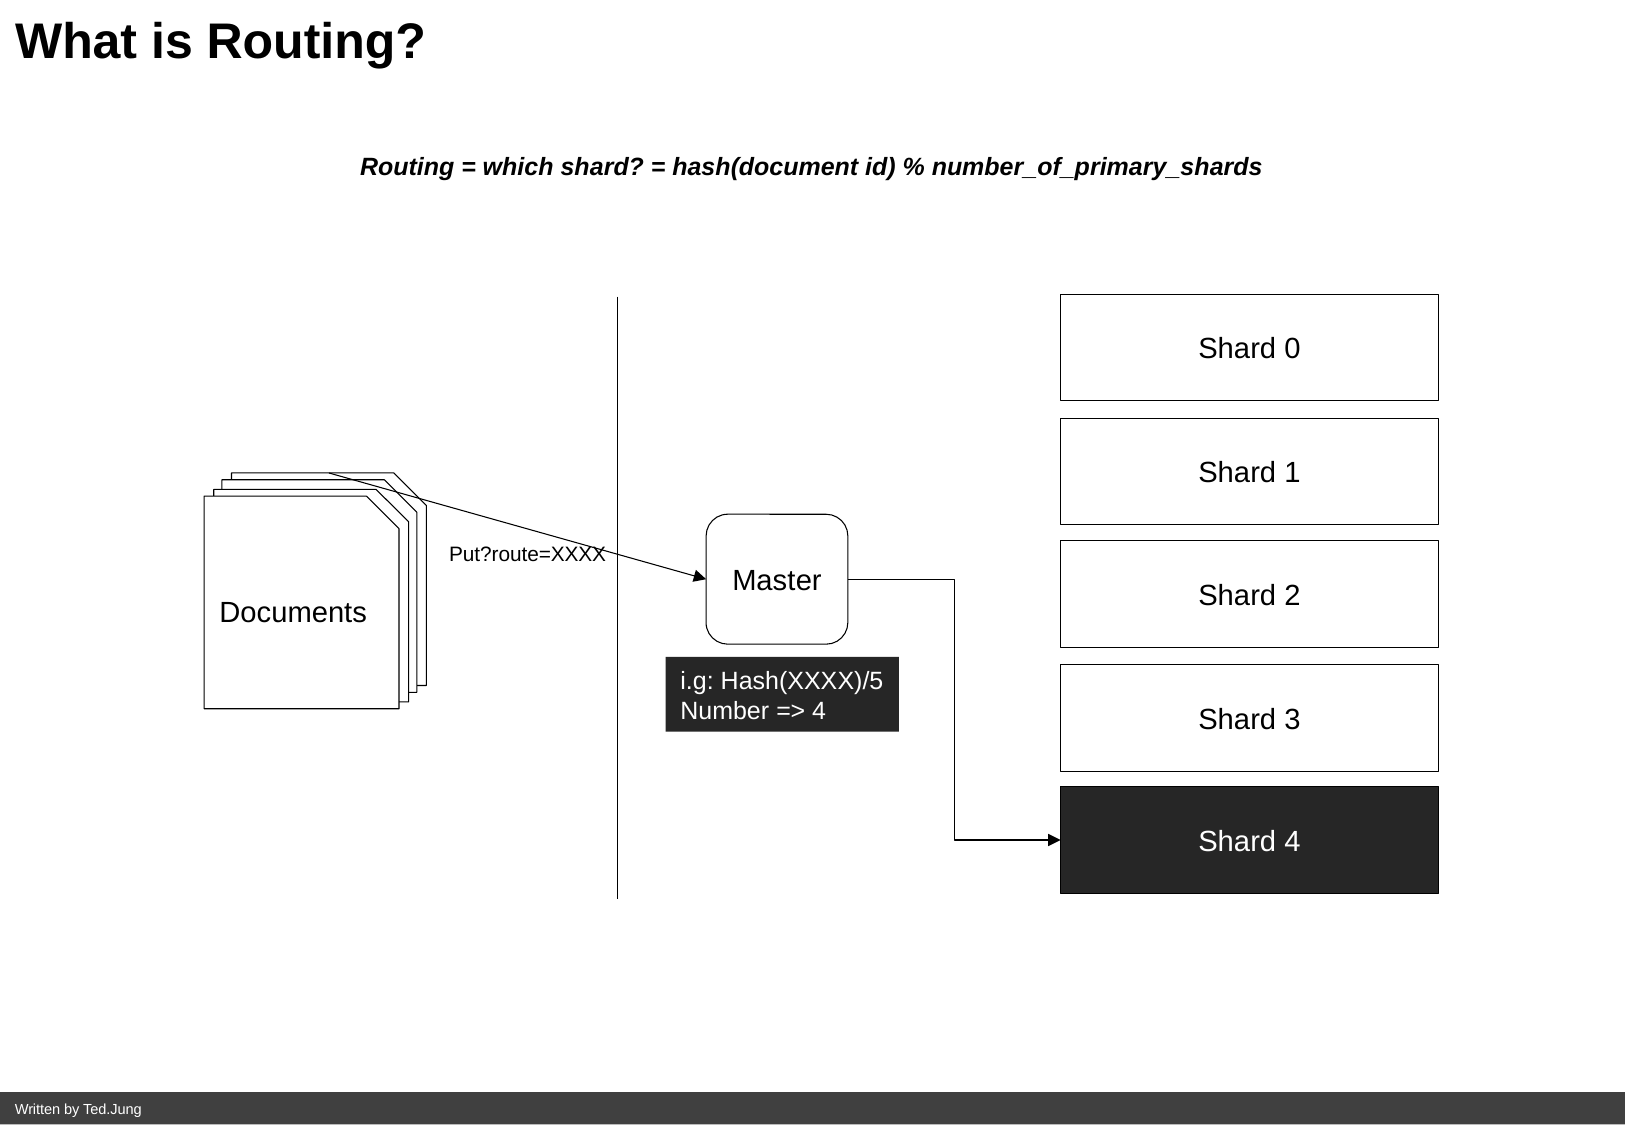

What is Routing?
Routing = which shard? = hash(document id) % number_of_primary_shards
Shard 0
Shard 1
Documents
Documents
Documents
Documents
Master
Put?route=XXXX
Shard 2
i.g: Hash(XXXX)/5
Number => 4
Shard 3
Shard 4